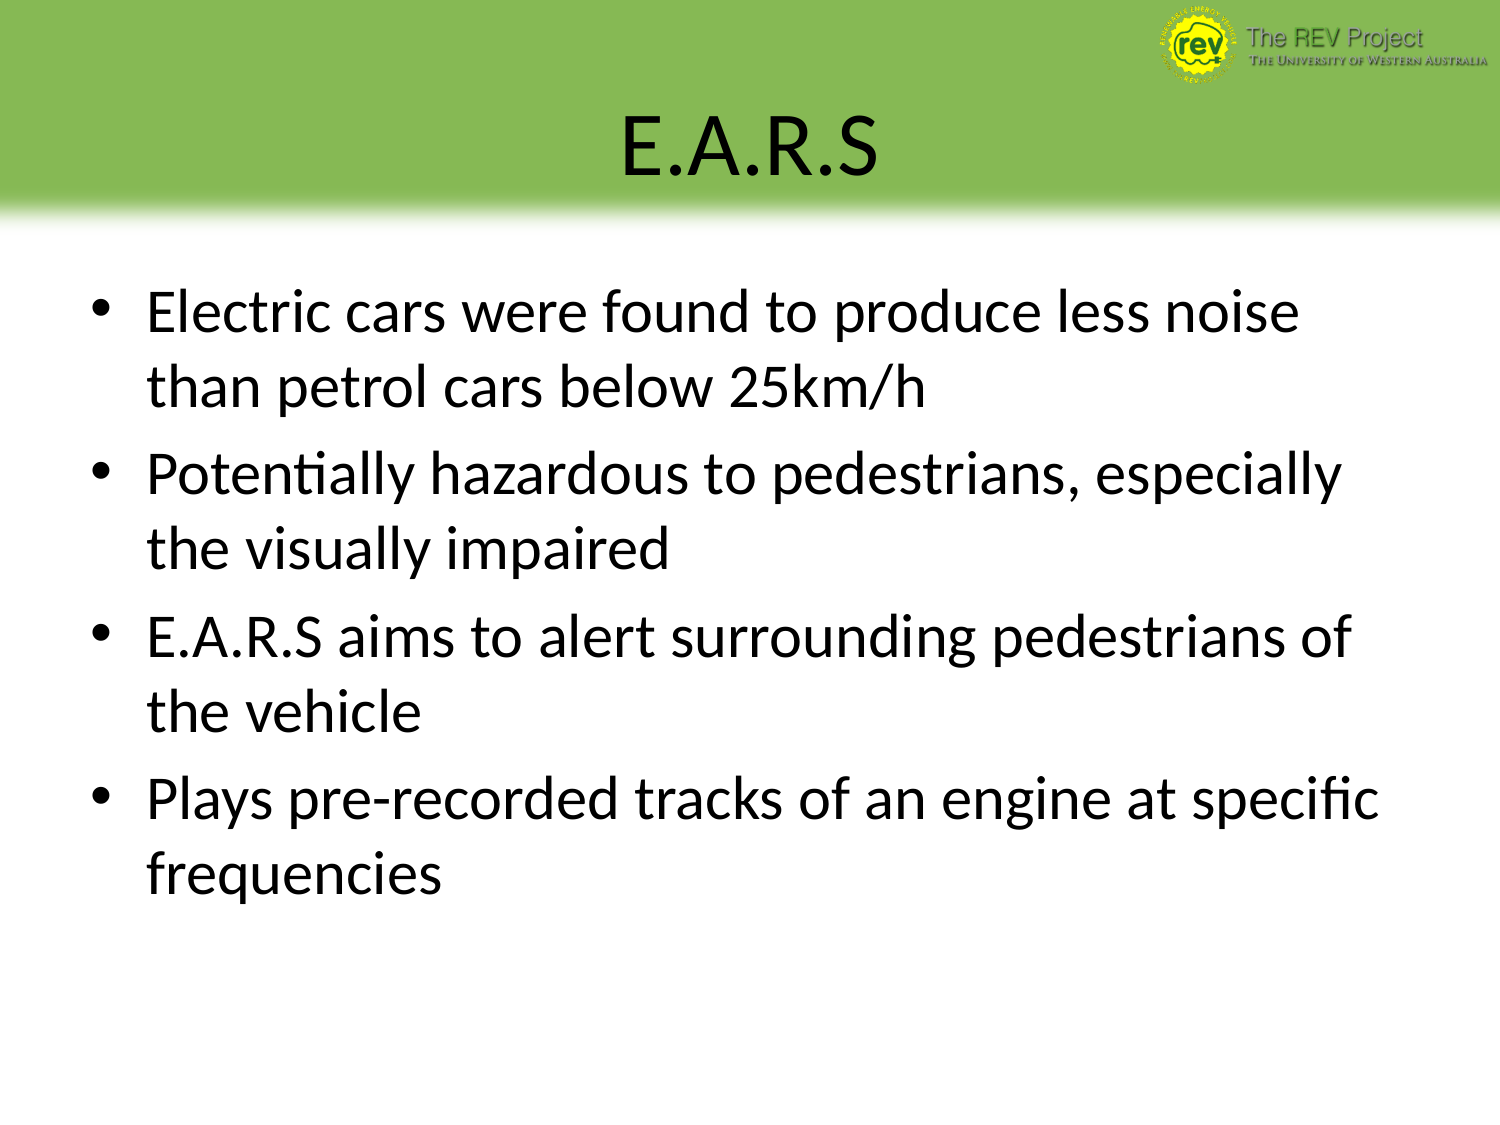

# E.A.R.S
Electric cars were found to produce less noise than petrol cars below 25km/h
Potentially hazardous to pedestrians, especially the visually impaired
E.A.R.S aims to alert surrounding pedestrians of the vehicle
Plays pre-recorded tracks of an engine at specific frequencies